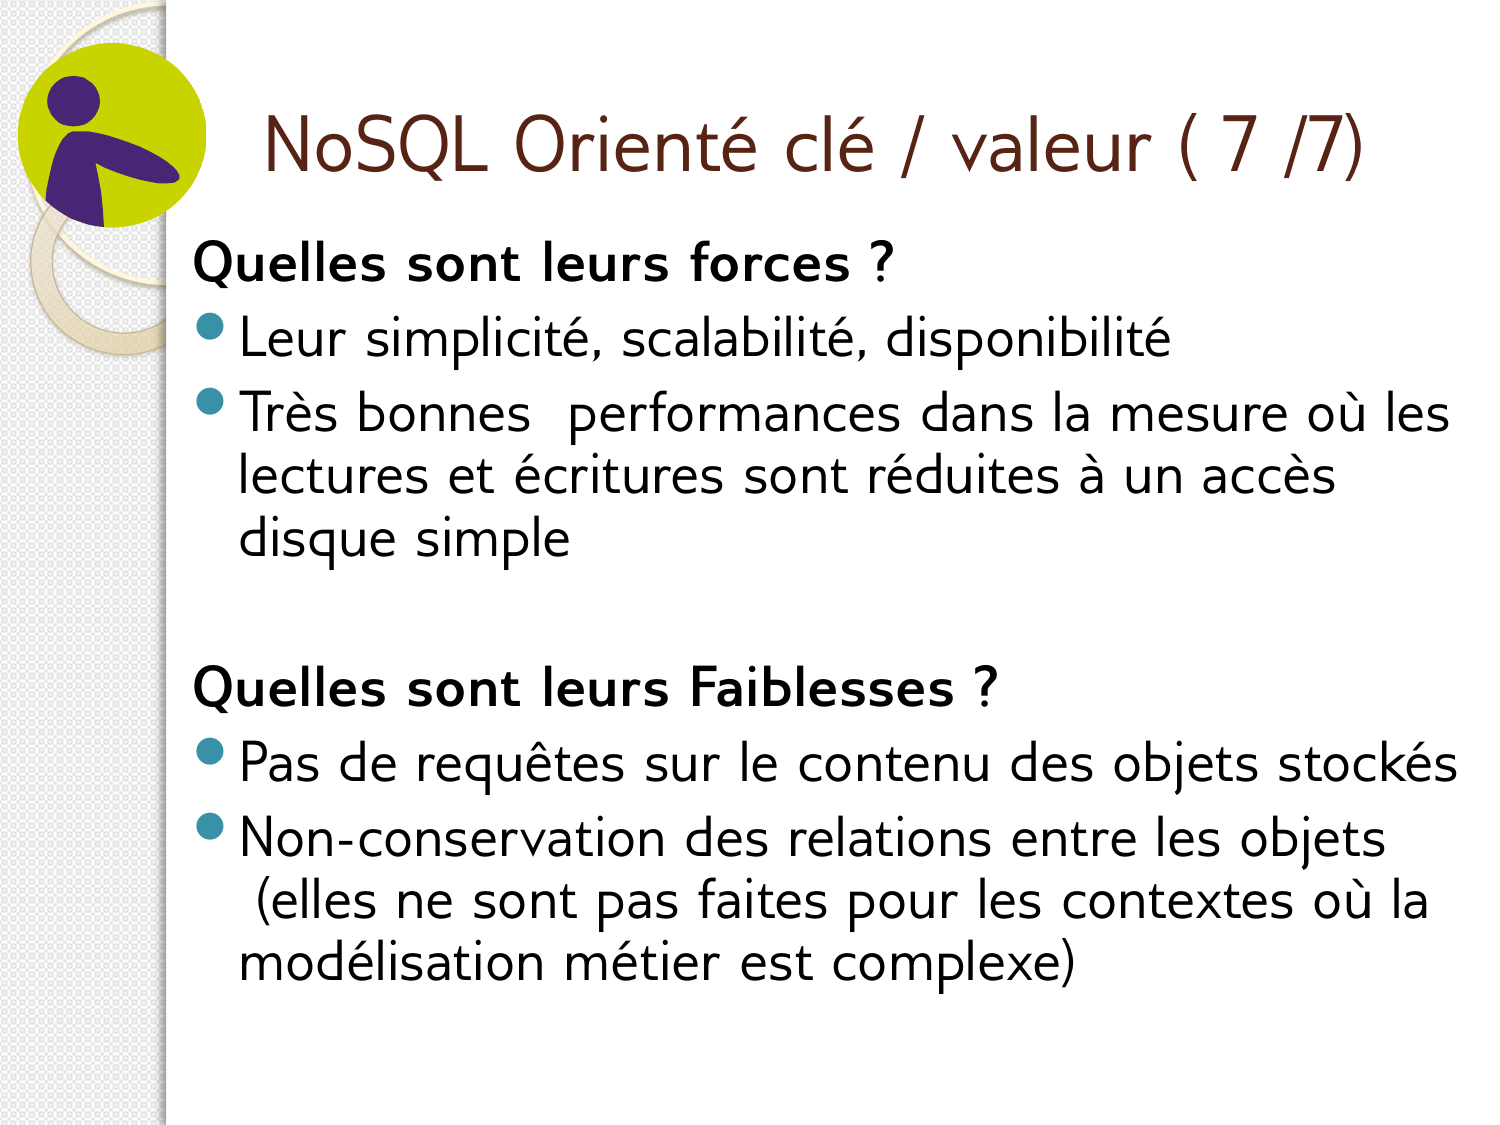

# NoSQL Orienté clé / valeur ( 7 /7)
Quelles sont leurs forces ?
Leur simplicité, scalabilité, disponibilité
Très bonnes  performances dans la mesure où les lectures et écritures sont réduites à un accès disque simple

Quelles sont leurs Faiblesses ?
Pas de requêtes sur le contenu des objets stockés
Non-conservation des relations entre les objets  (elles ne sont pas faites pour les contextes où la modélisation métier est complexe)